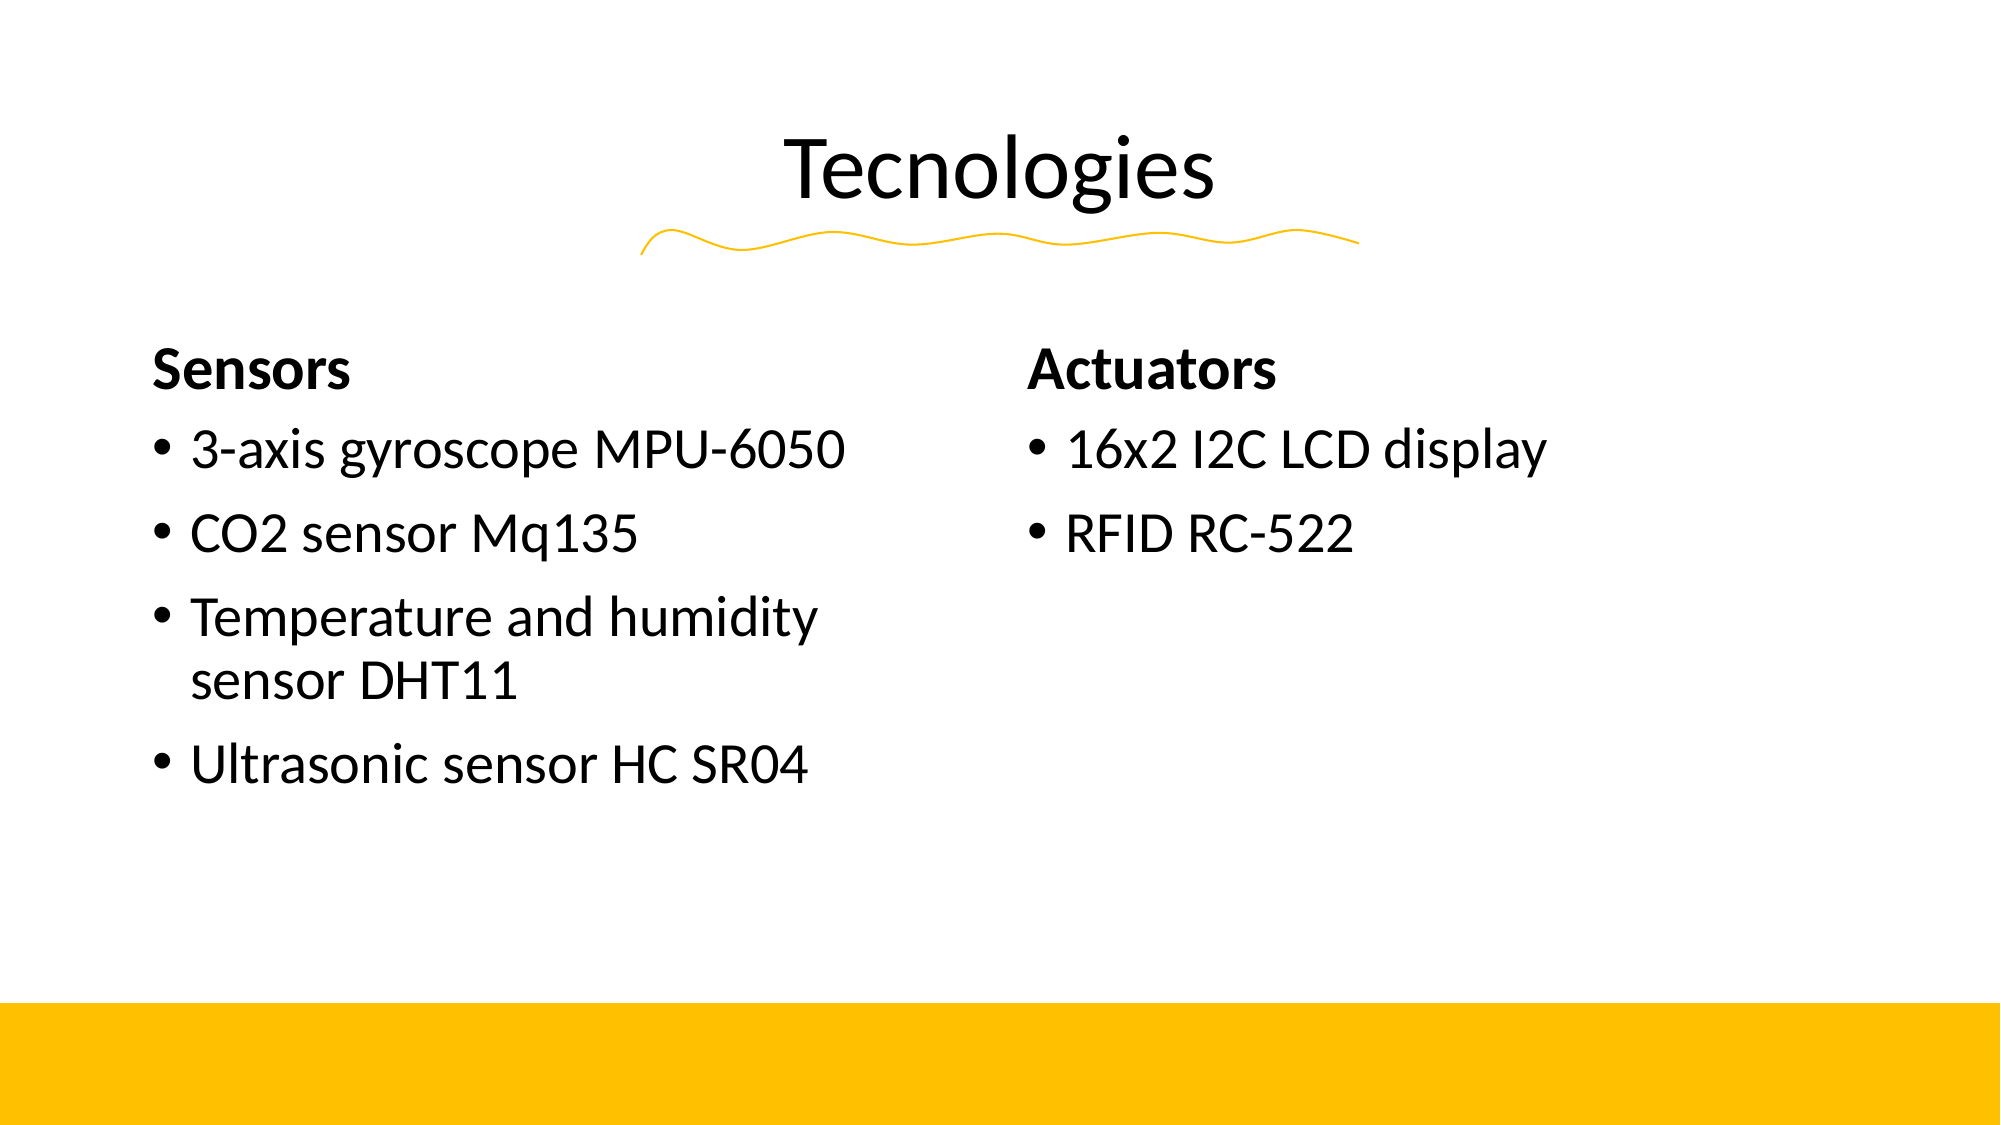

# Tecnologies

Sensors
Actuators
3-axis gyroscope MPU-6050
CO2 sensor Mq135
Temperature and humidity sensor DHT11
Ultrasonic sensor HC SR04
16x2 I2C LCD display
RFID RC-522